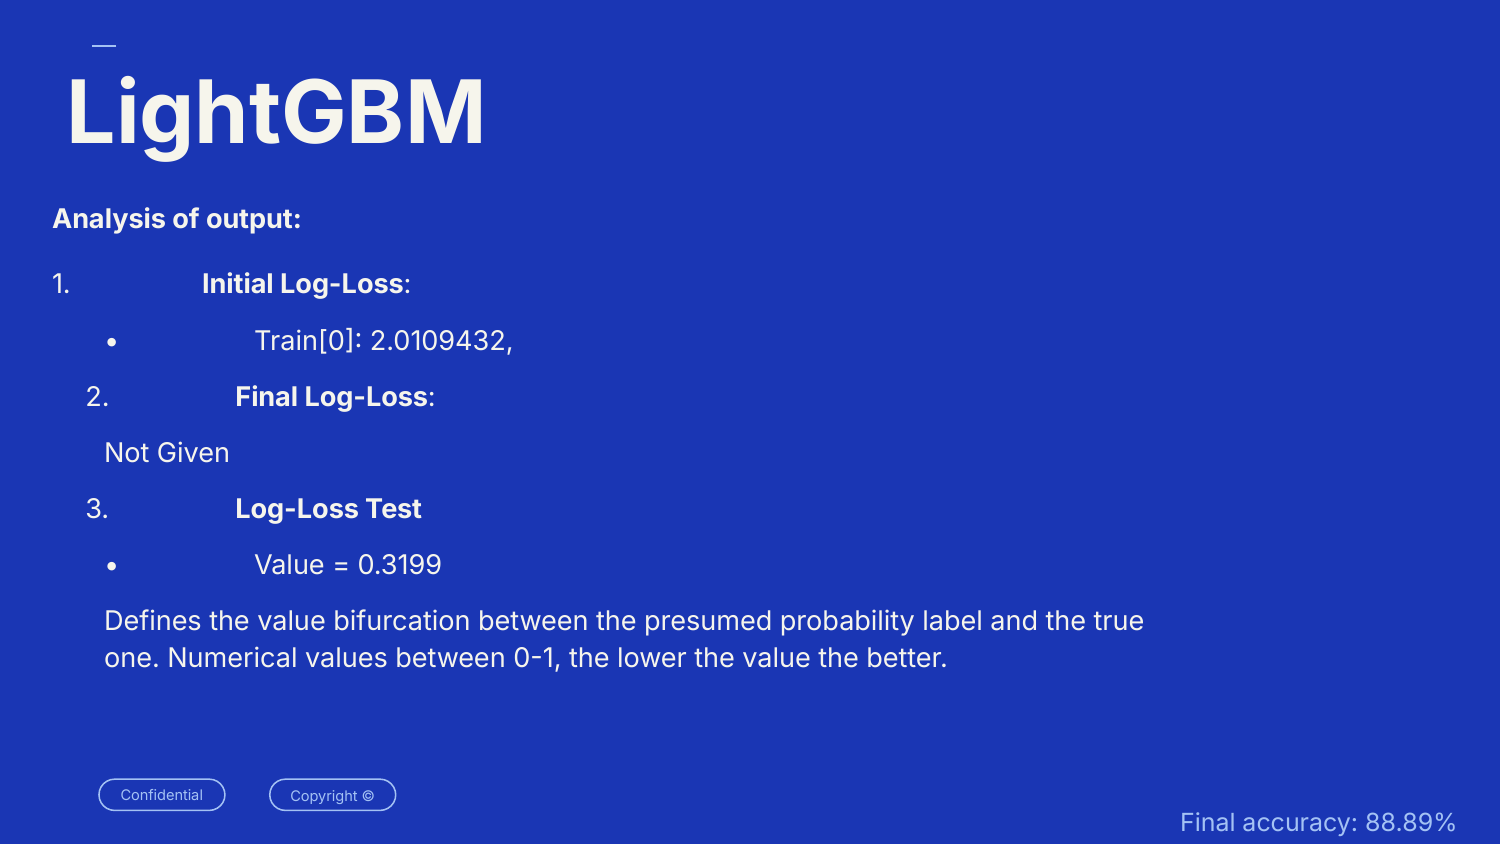

# LightGBM
Analysis of output:

1.	Initial Log-Loss:
	•	Train[0]: 2.0109432,
	2.	Final Log-Loss:
	Not Given
	3.	Log-Loss Test
	•	Value = 0.3199
	Defines the value bifurcation between the presumed probability label and the true one. Numerical values between 0-1, the lower the value the better.

Final accuracy: 88.89%